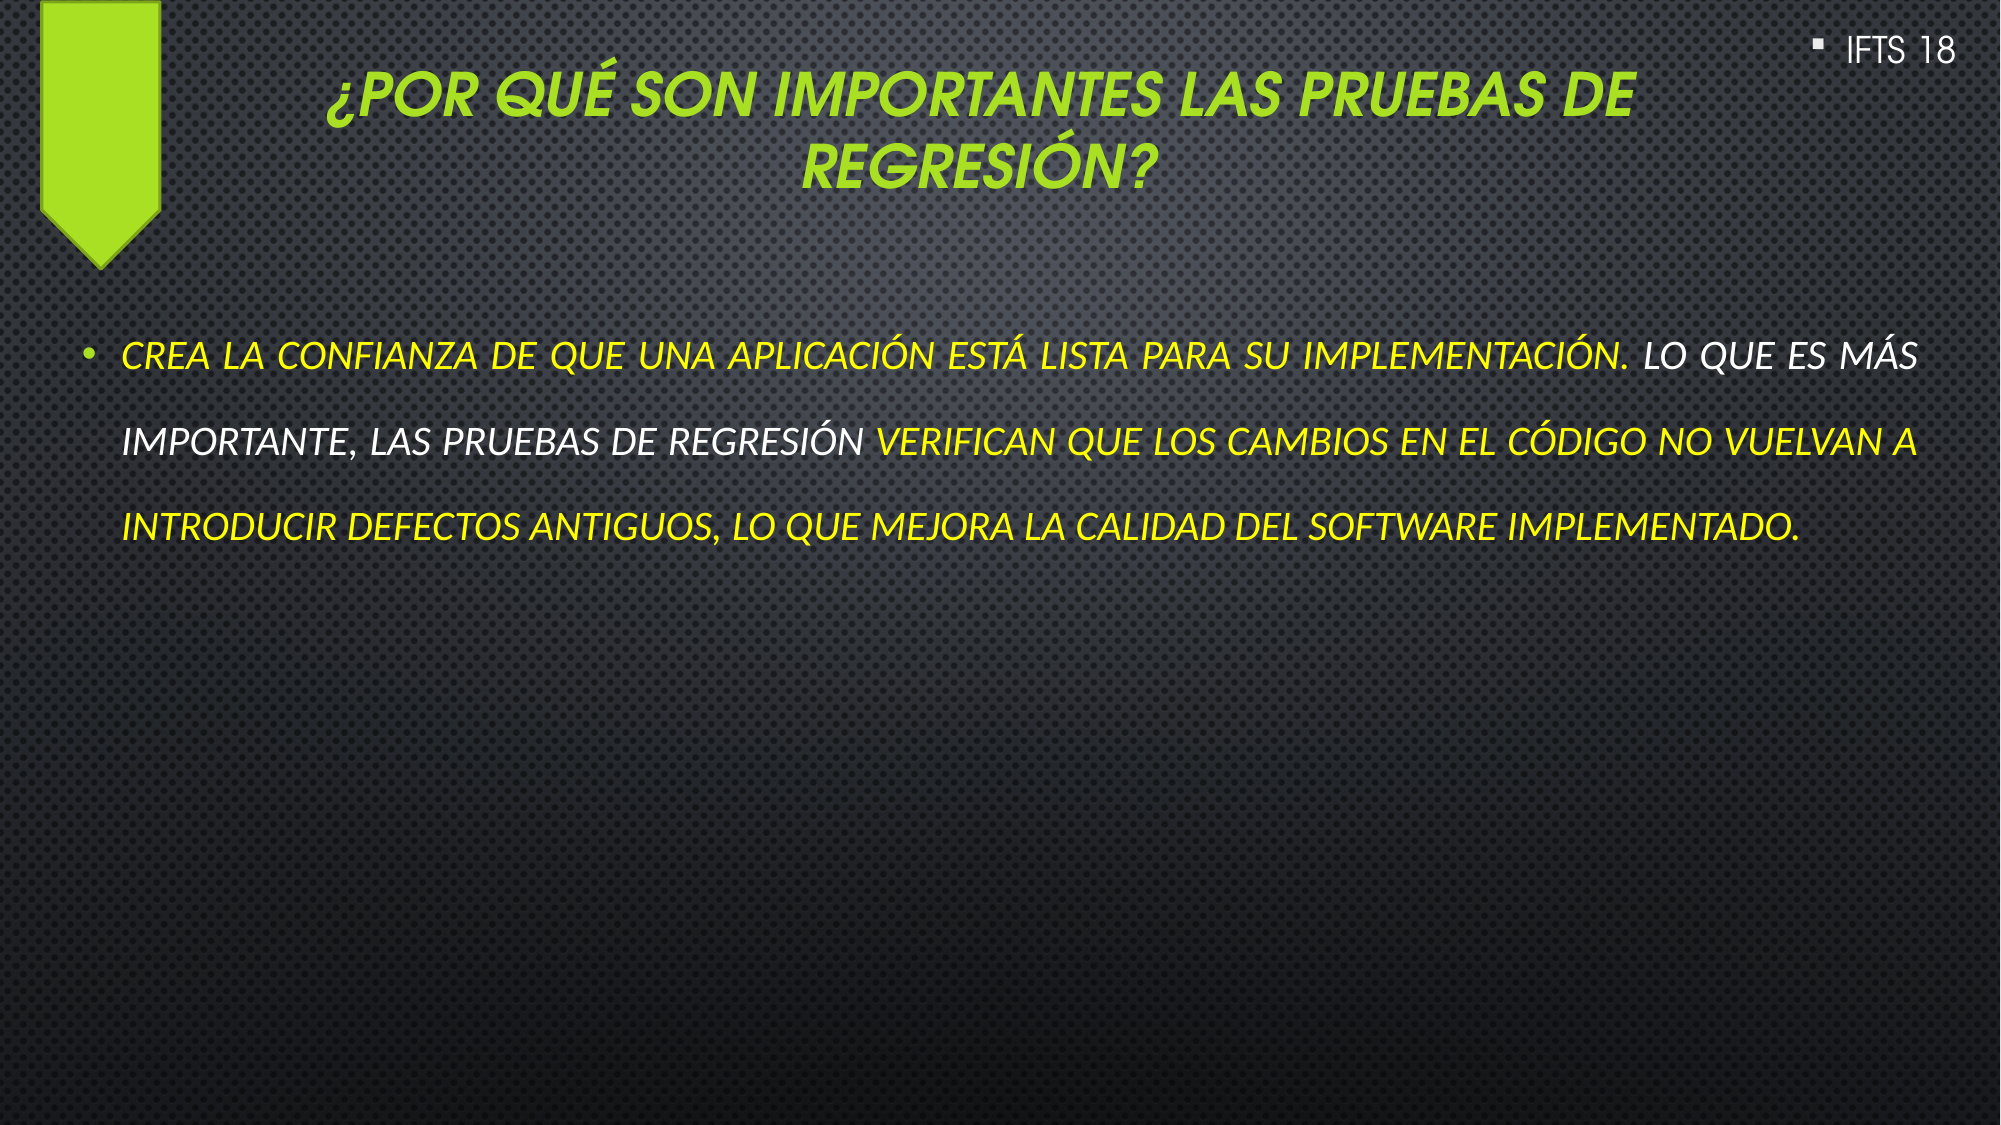

IFTS 18
# ¿Por qué son importantes las pruebas de regresión?

Crea la confianza de que una aplicación está lista para su implementación. Lo que es más importante, las pruebas de regresión verifican que los cambios en el código no vuelvan a introducir defectos antiguos, lo que mejora la calidad del software implementado.